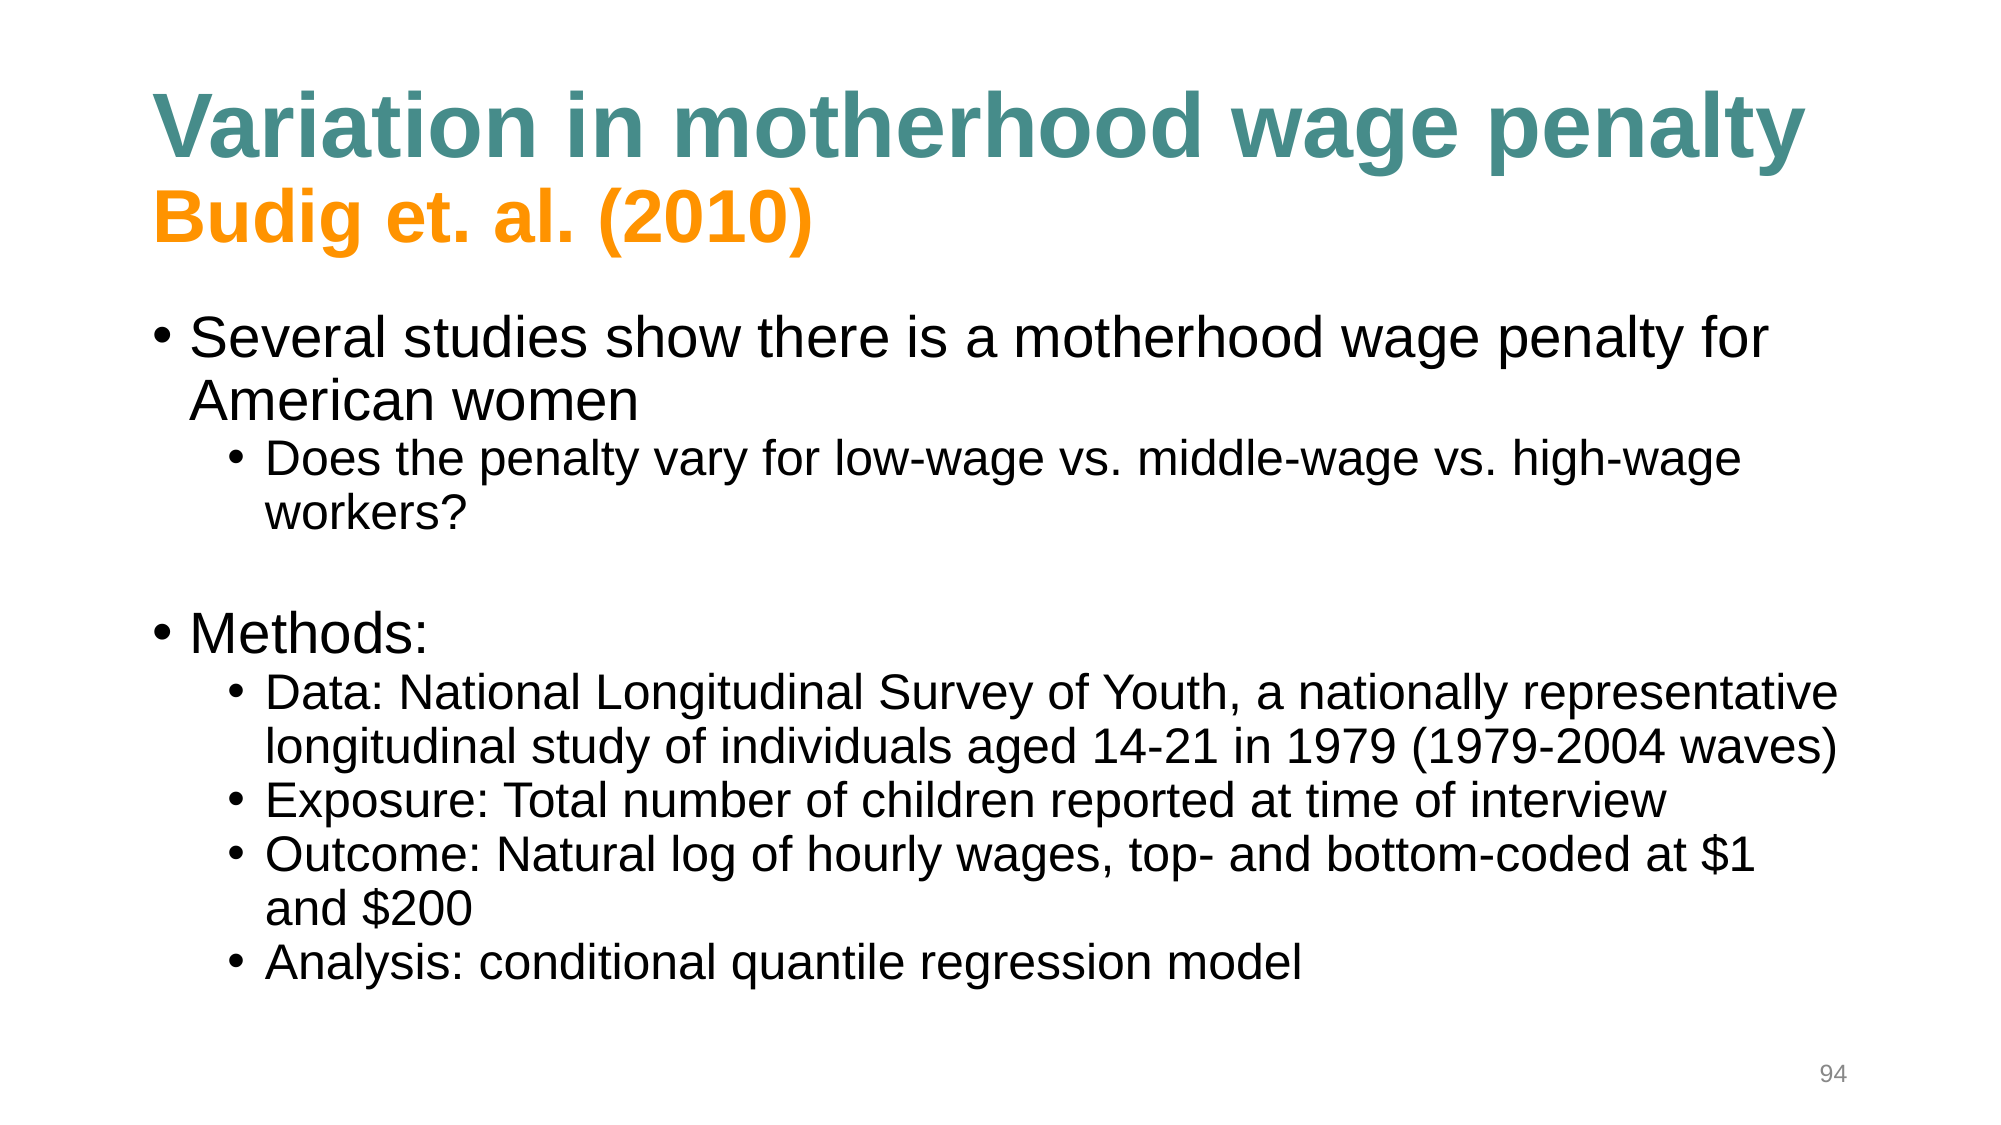

# Variation in motherhood wage penalty Budig et. al. (2010)
Several studies show there is a motherhood wage penalty for American women
Does the penalty vary for low-wage vs. middle-wage vs. high-wage workers?

Methods:
Data: National Longitudinal Survey of Youth, a nationally representative longitudinal study of individuals aged 14-21 in 1979 (1979-2004 waves)
Exposure: Total number of children reported at time of interview
Outcome: Natural log of hourly wages, top- and bottom-coded at $1 and $200
Analysis: conditional quantile regression model
94